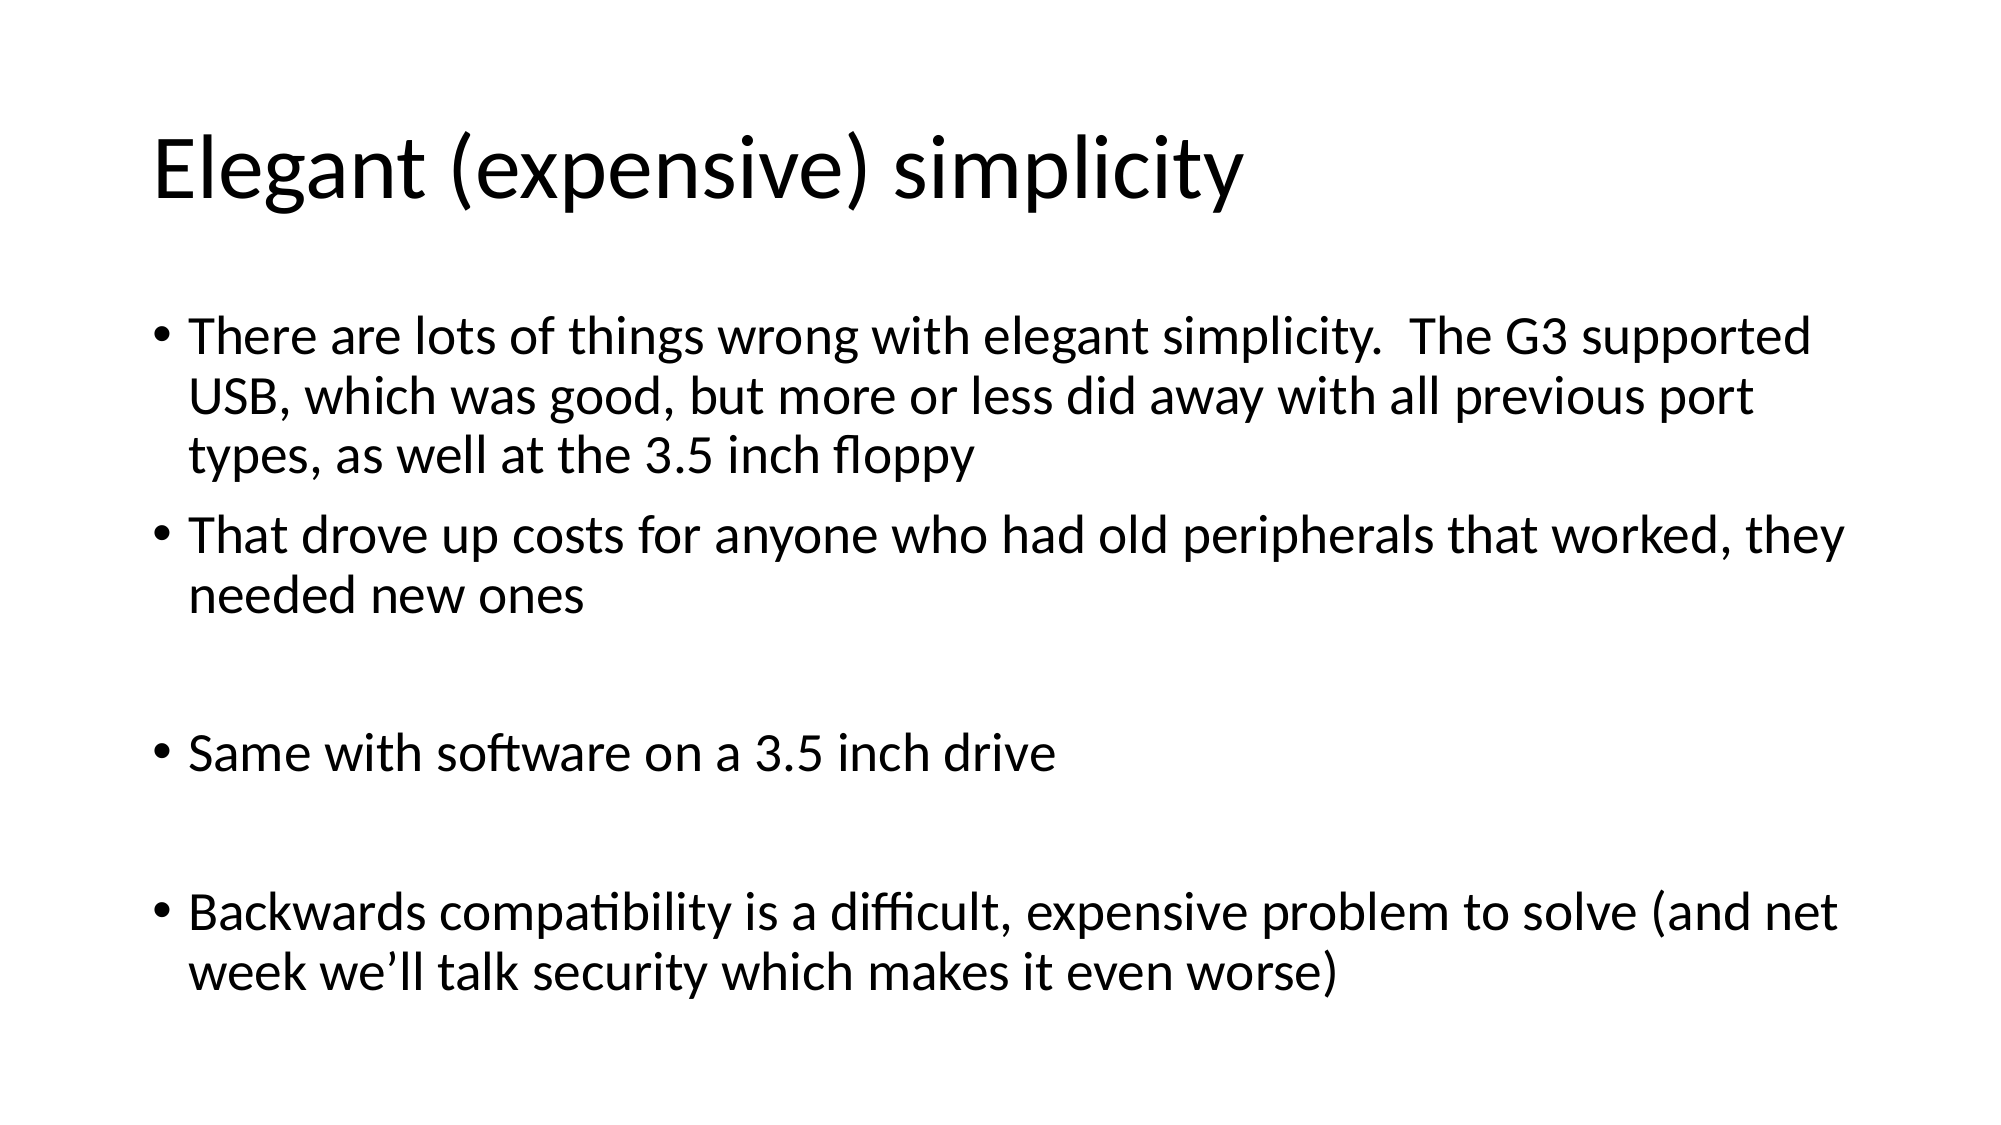

# Elegant (expensive) simplicity
There are lots of things wrong with elegant simplicity.  The G3 supported USB, which was good, but more or less did away with all previous port types, as well at the 3.5 inch floppy
That drove up costs for anyone who had old peripherals that worked, they needed new ones

Same with software on a 3.5 inch drive

Backwards compatibility is a difficult, expensive problem to solve (and net week we’ll talk security which makes it even worse)